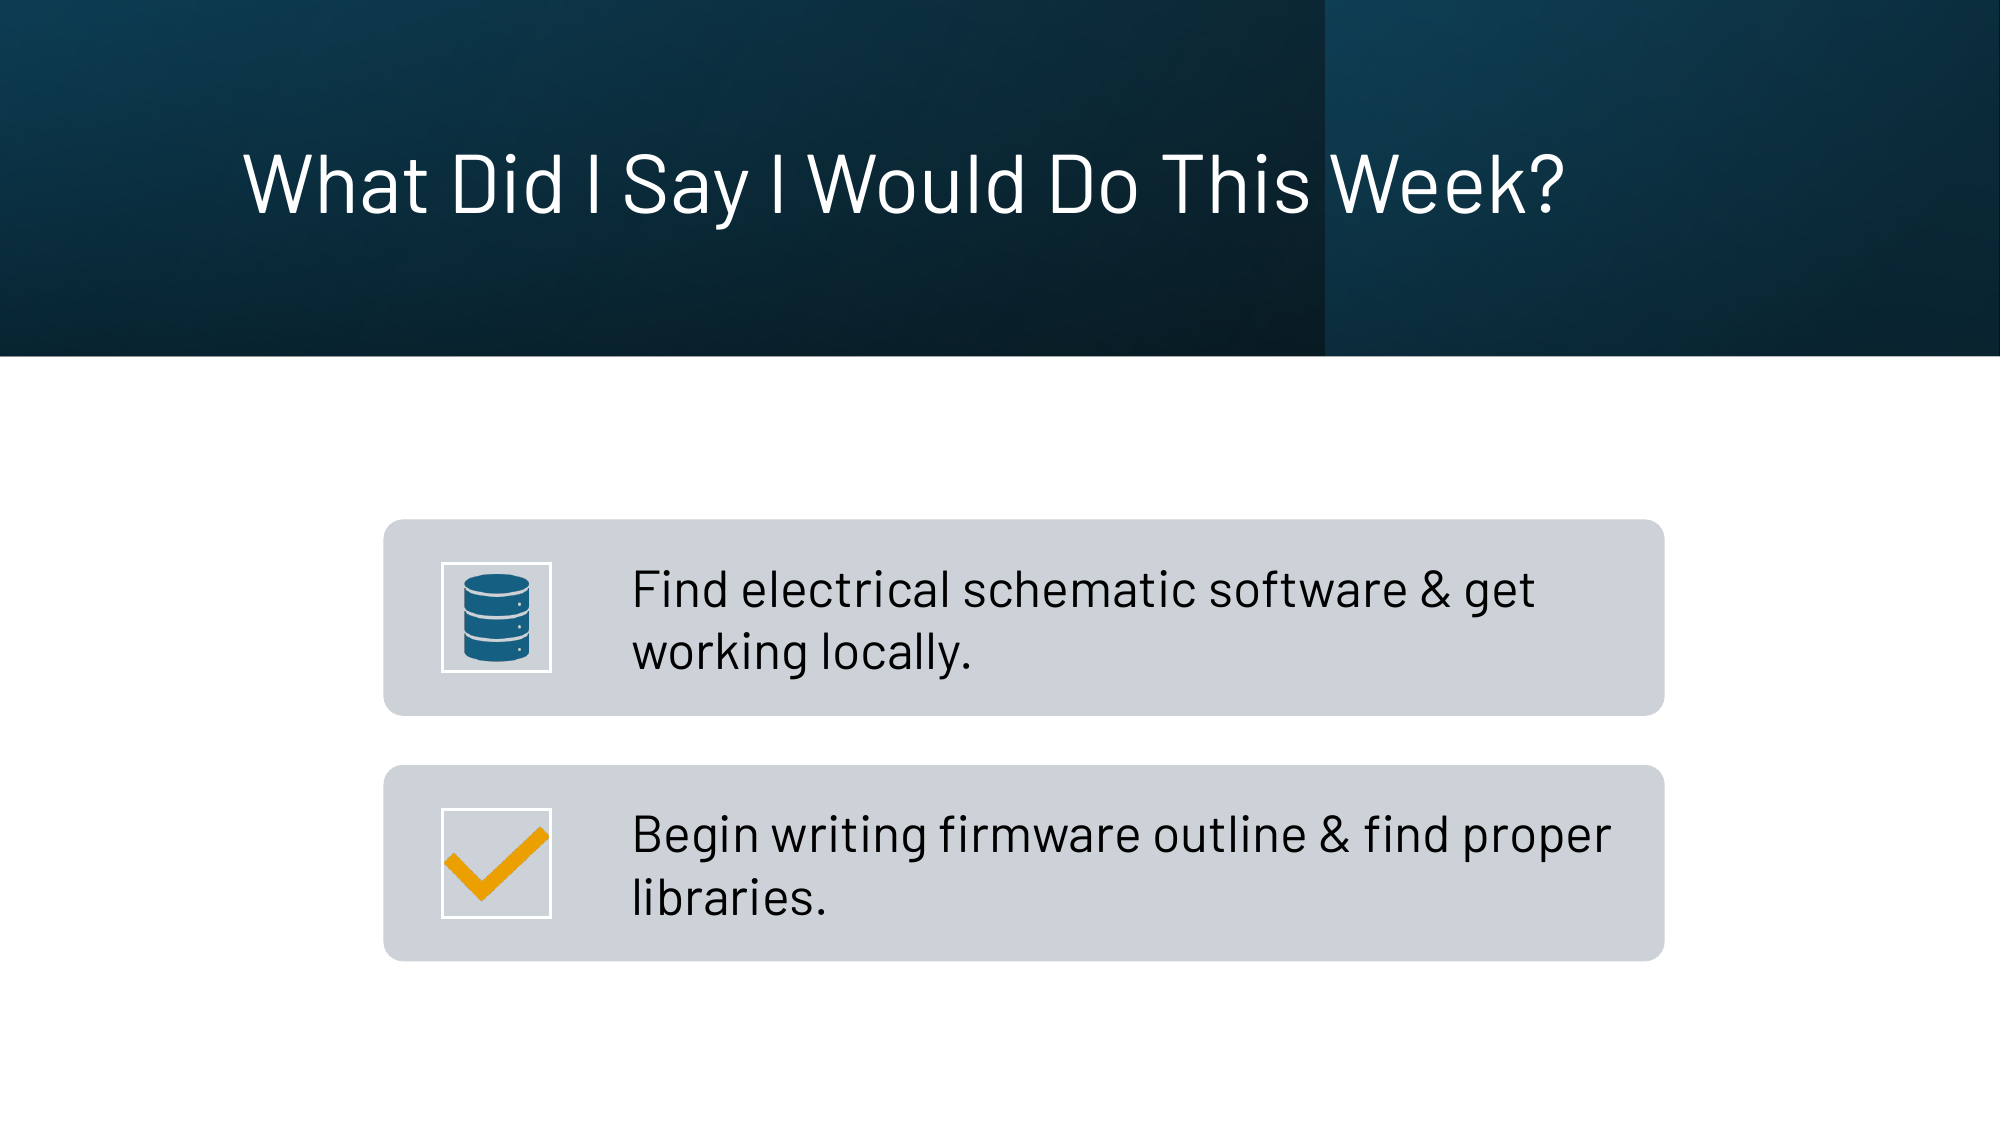

# What Did I Say I Would Do This Week?
Find electrical schematic software & get working locally.
Begin writing firmware outline & find proper libraries.